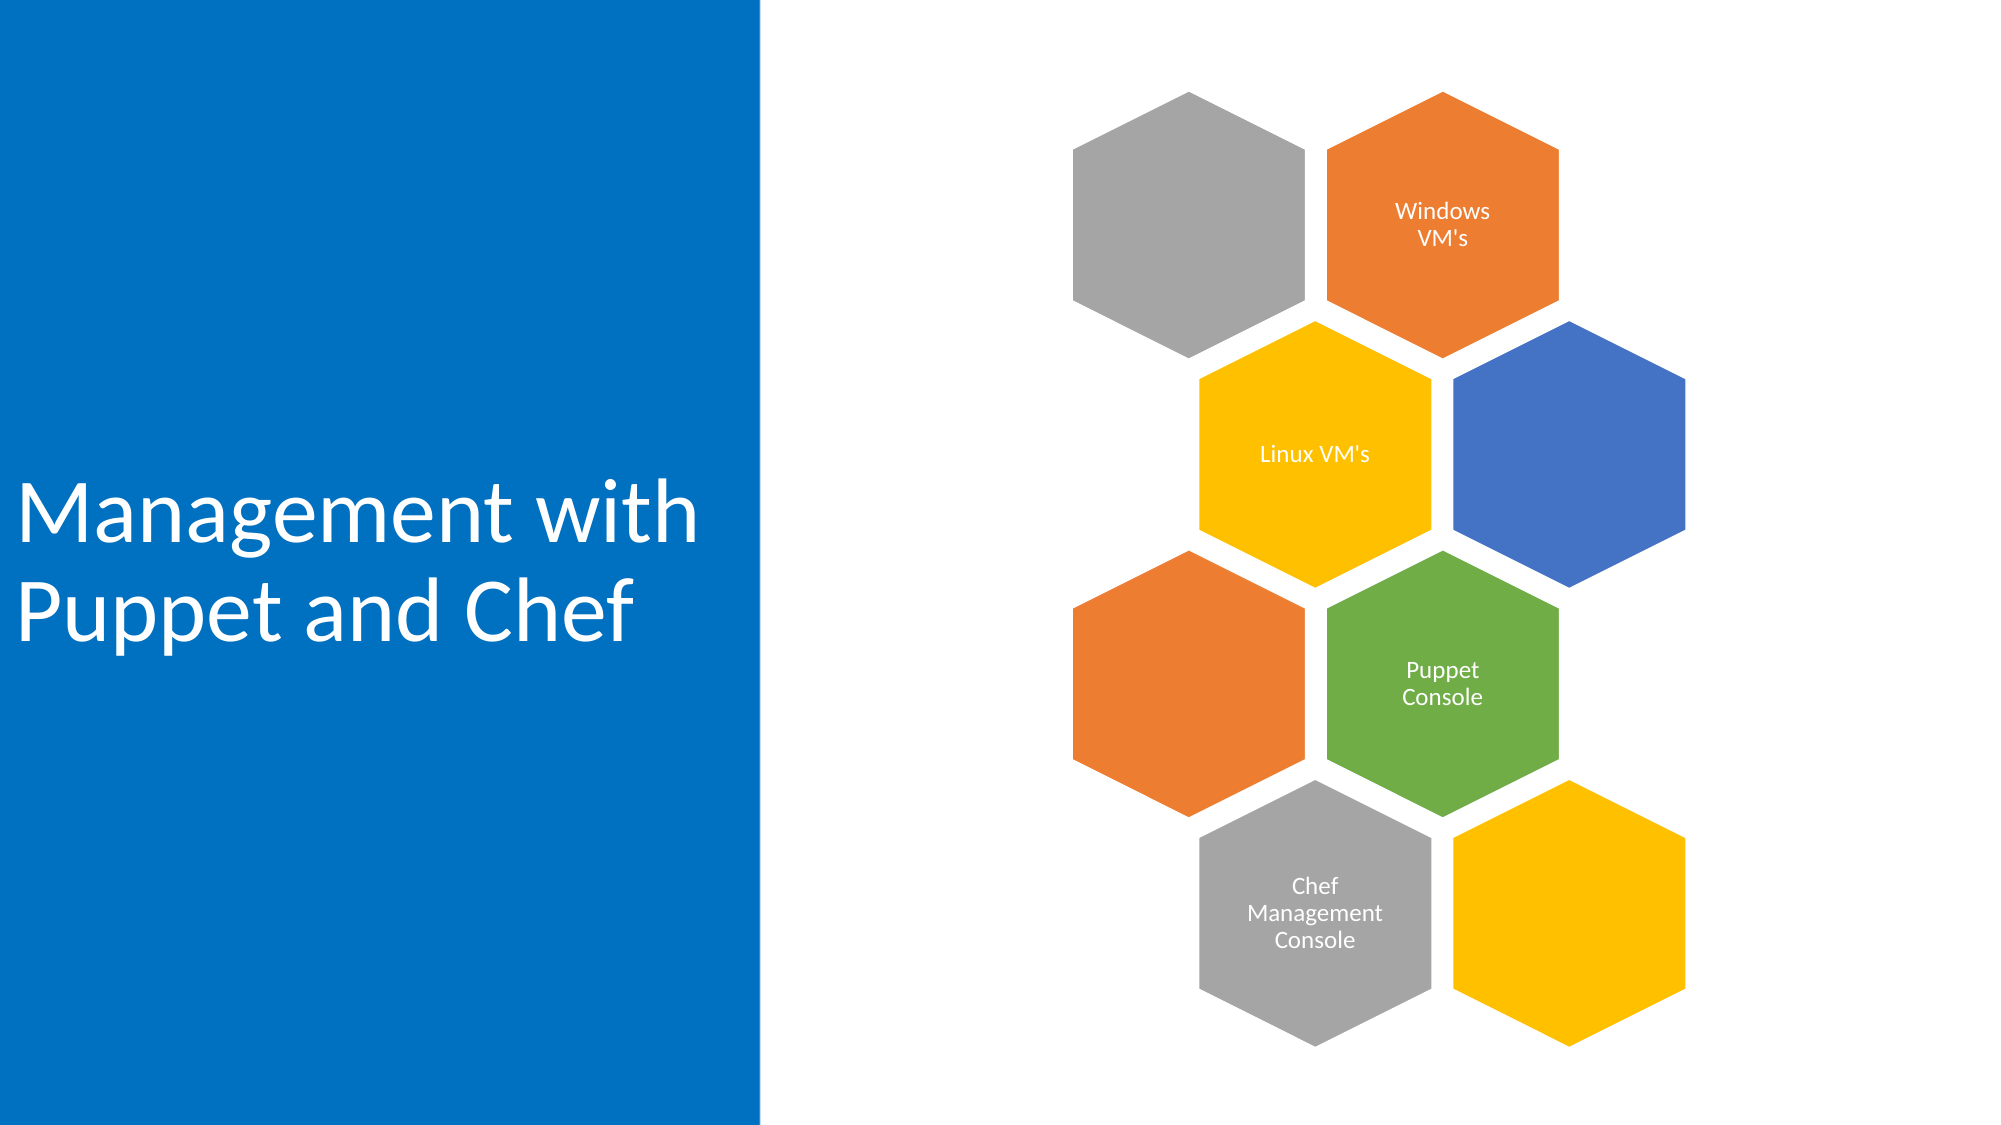

# Management with Puppet and Chef
Windows VM's

Linux VM's

Puppet Console

Chef Management Console